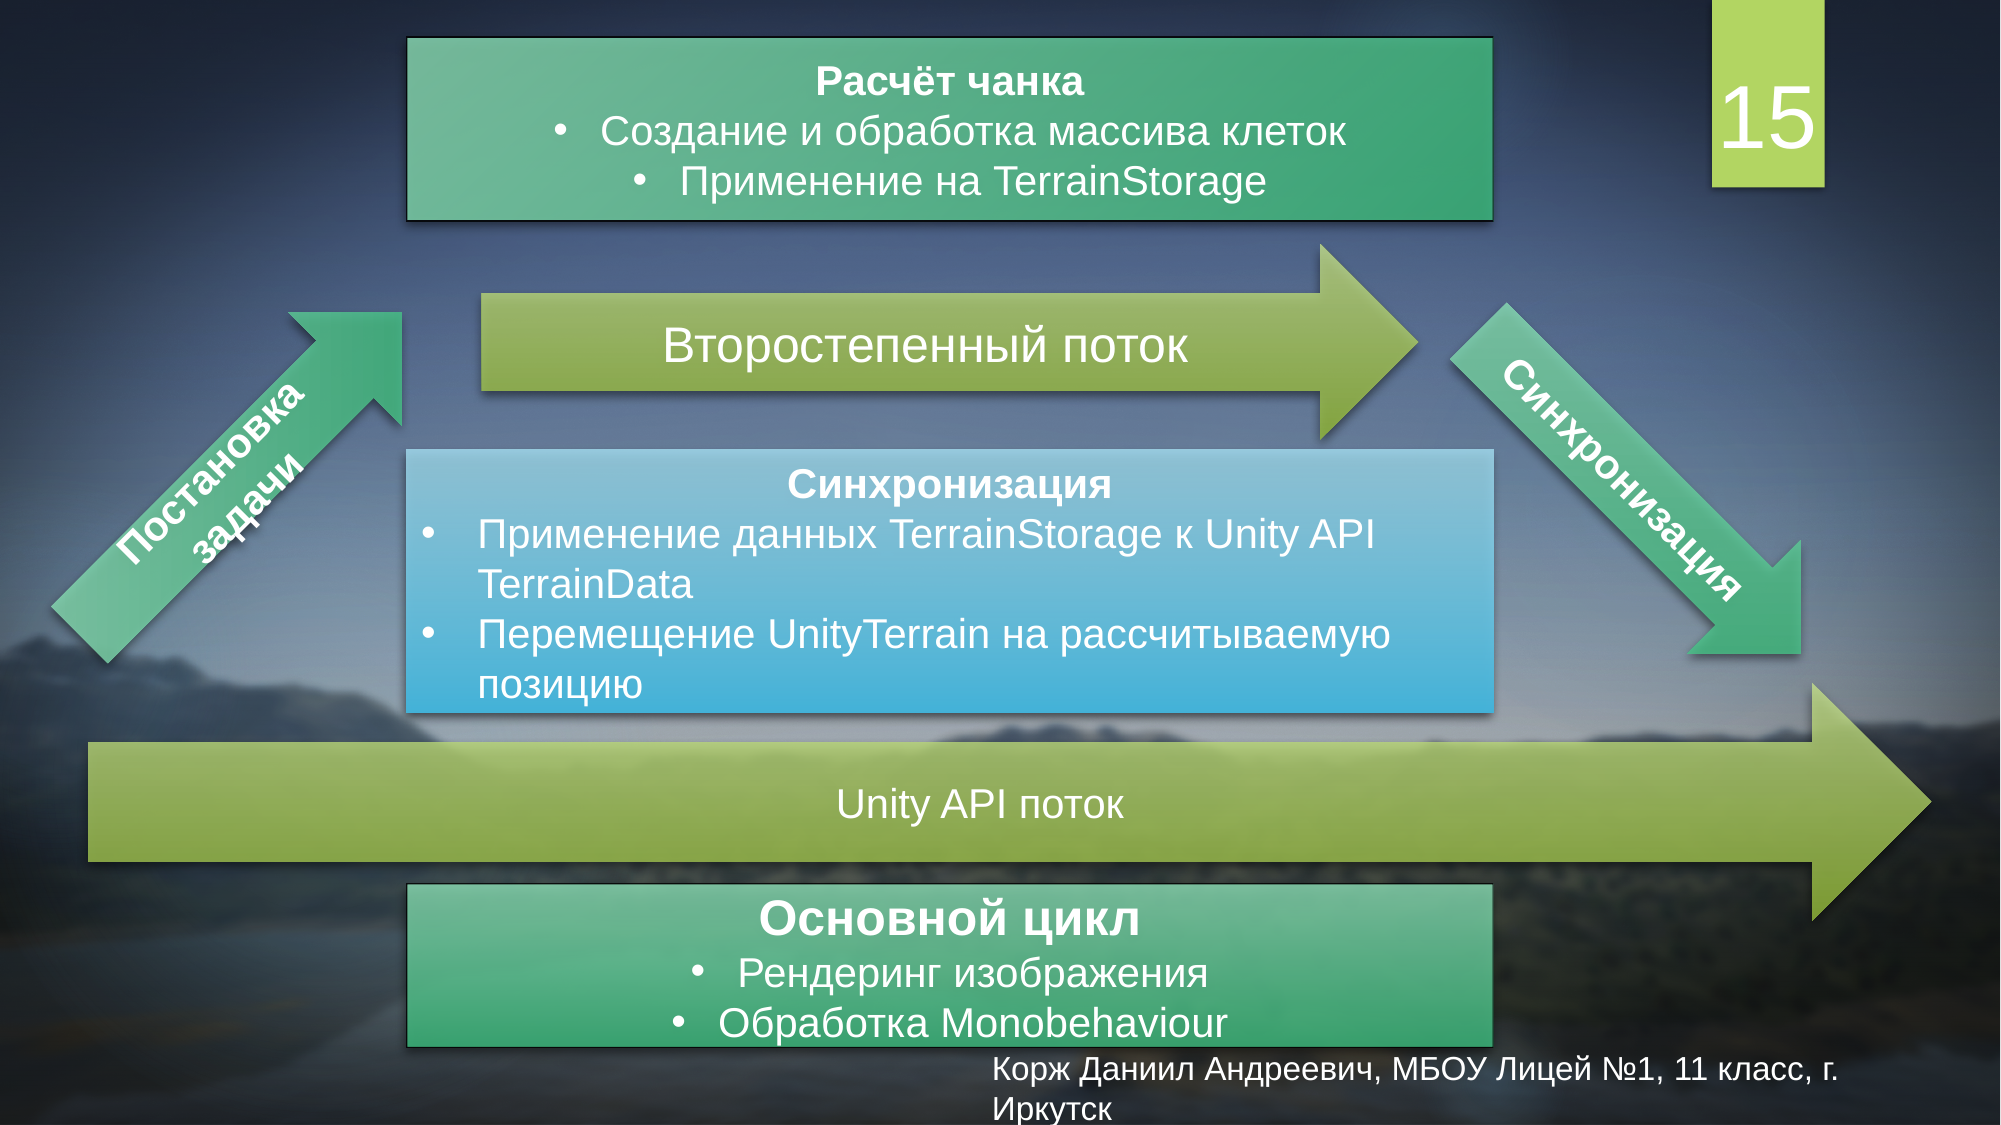

Расчёт чанка
Создание и обработка массива клеток
Применение на TerrainStorage
15
Второстепенный поток
Постановка задачи
Синхронизация
Синхронизация
Применение данных TerrainStorage к Unity API TerrainData
Перемещение UnityTerrain на рассчитываемую позицию
Unity API поток
Основной цикл
Рендеринг изображения
Обработка Monobehaviour
Корж Даниил Андреевич, МБОУ Лицей №1, 11 класс, г. Иркутск